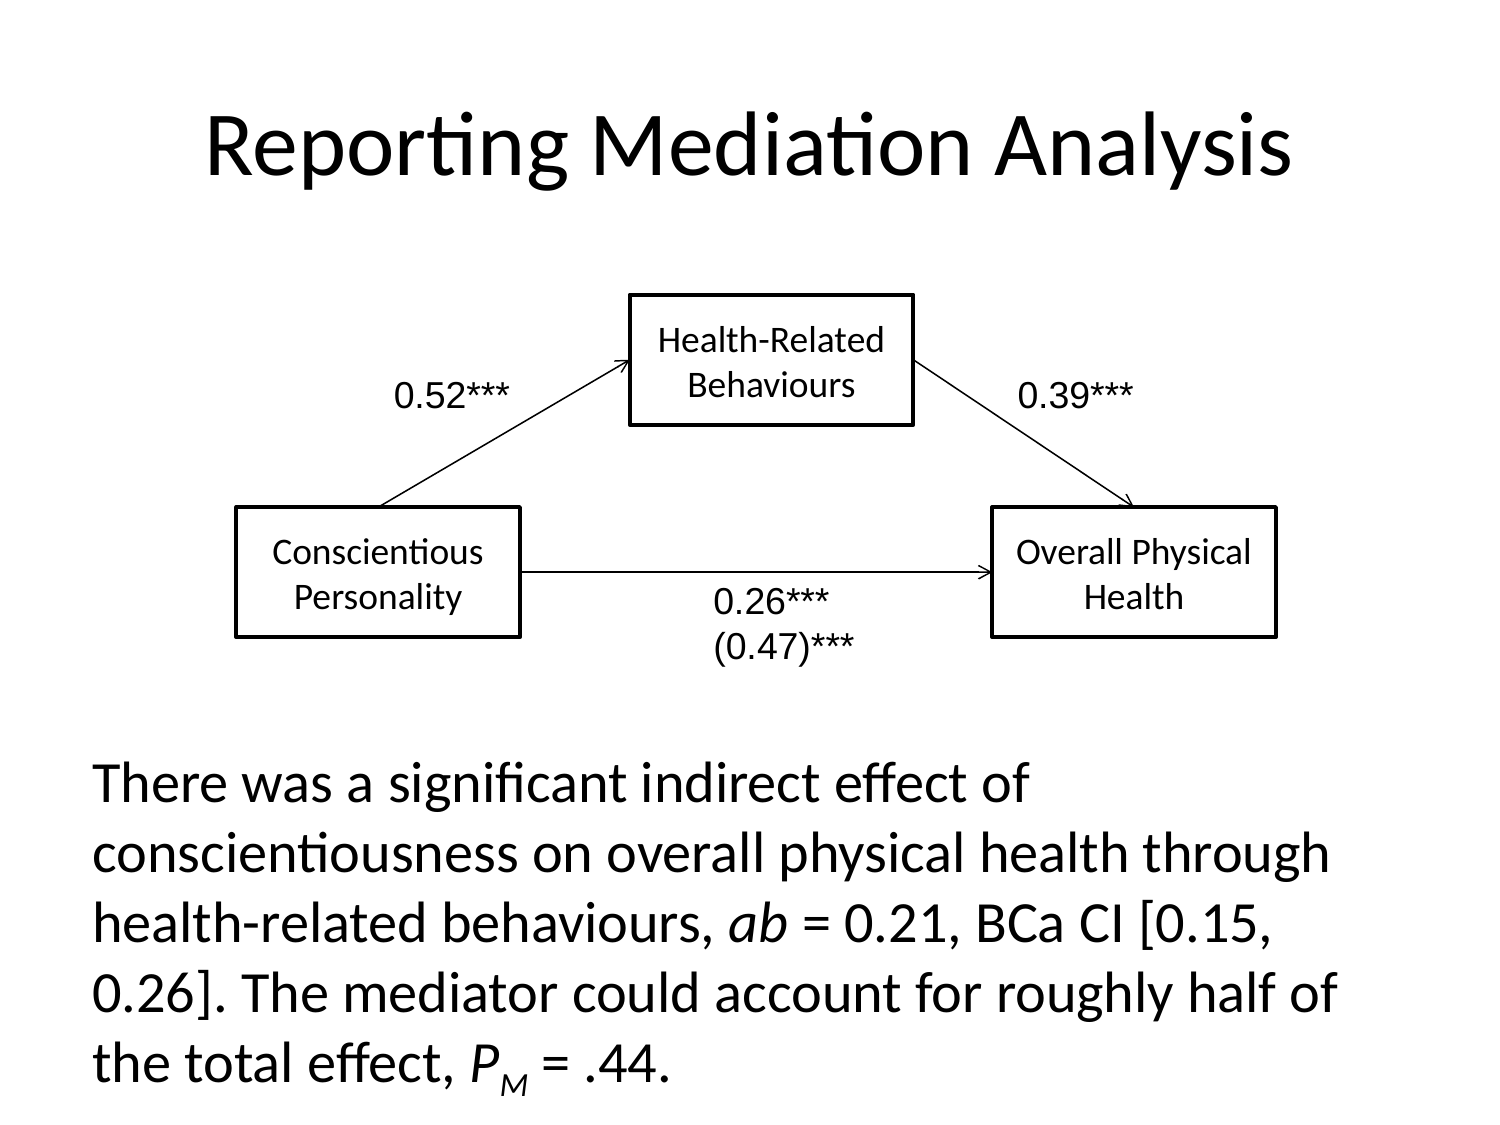

# Reporting Mediation Analysis
Health-Related Behaviours
0.52***
0.39***
Conscientious Personality
Overall Physical Health
0.26***
(0.47)***
There was a significant indirect effect of conscientiousness on overall physical health through health-related behaviours, ab = 0.21, BCa CI [0.15, 0.26]. The mediator could account for roughly half of the total effect, PM = .44.